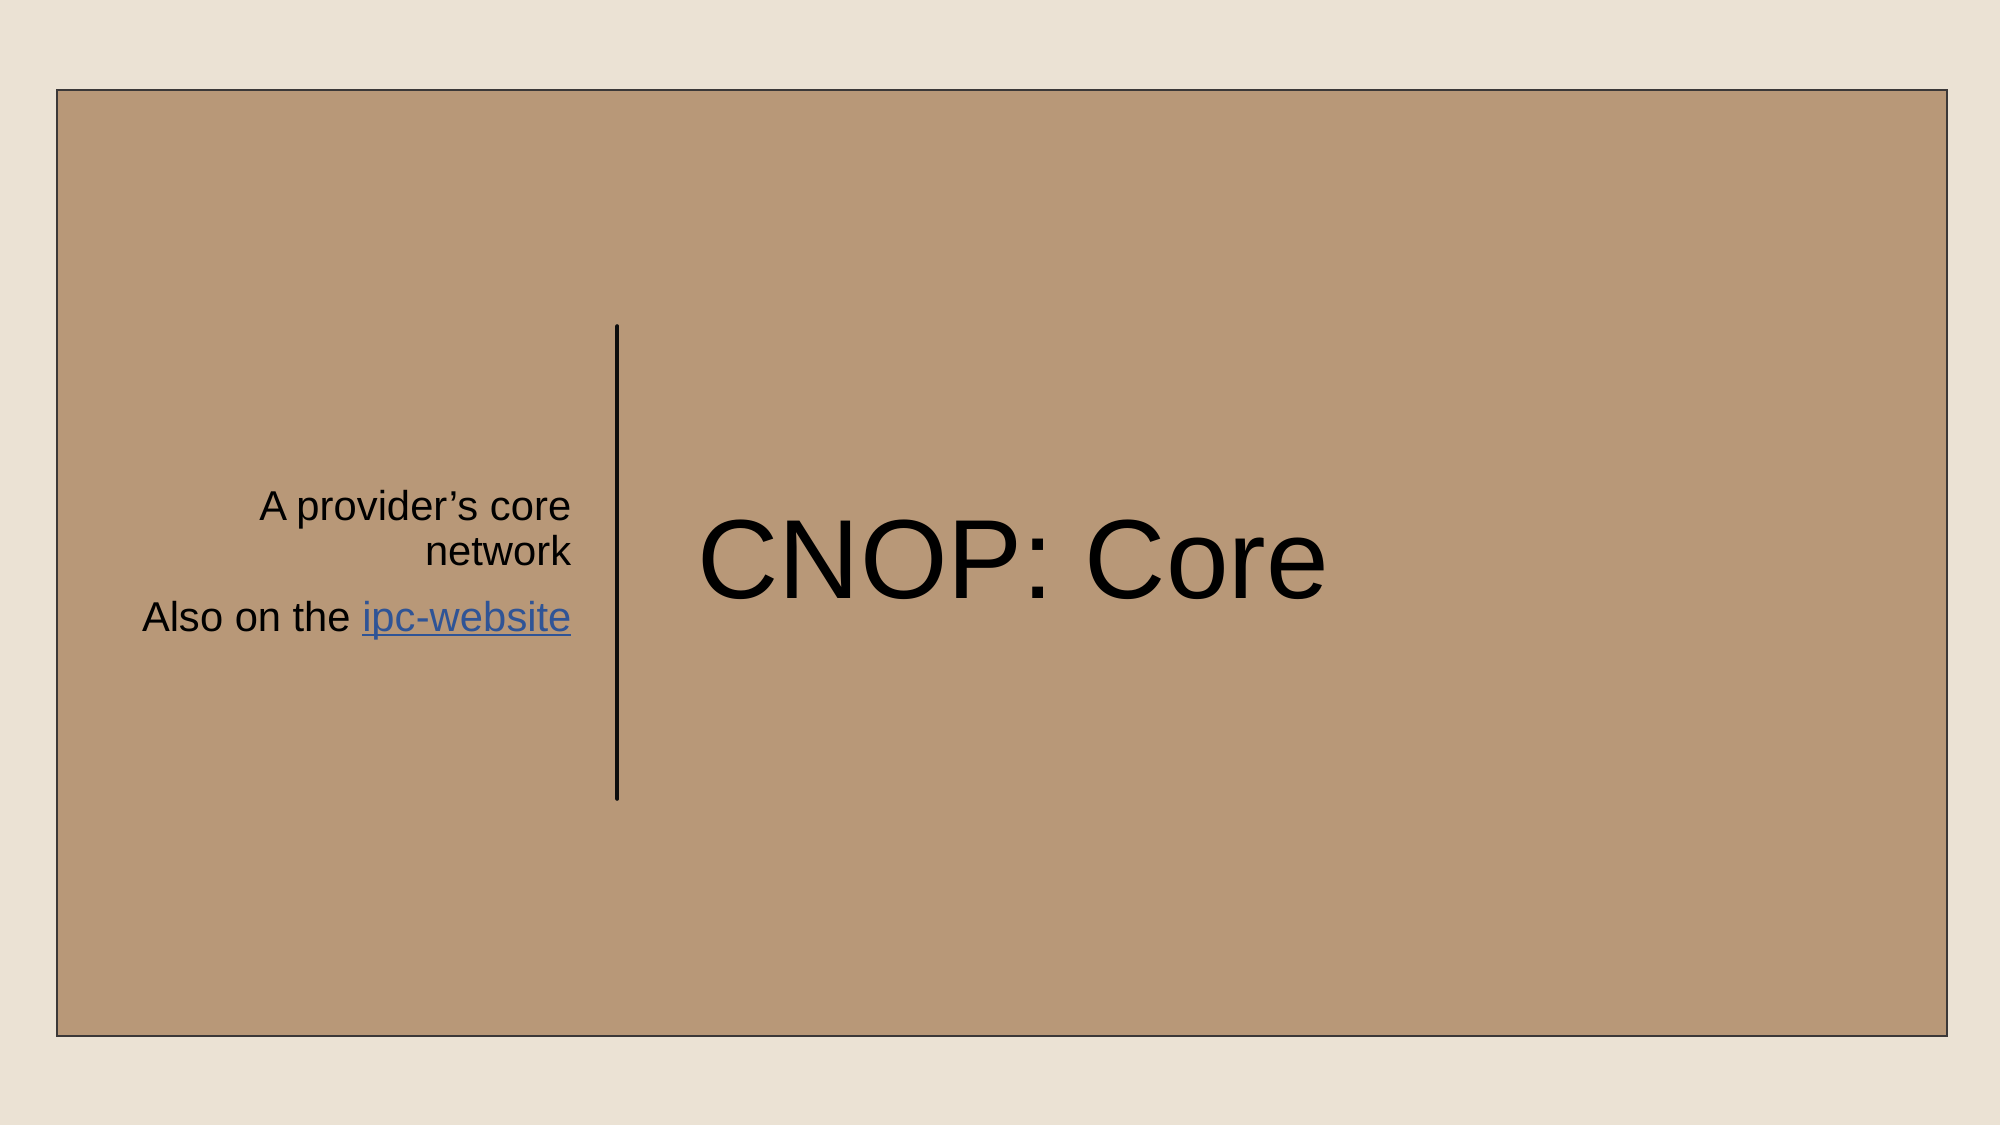

A provider’s core network
Also on the ipc-website
# CNOP: Core